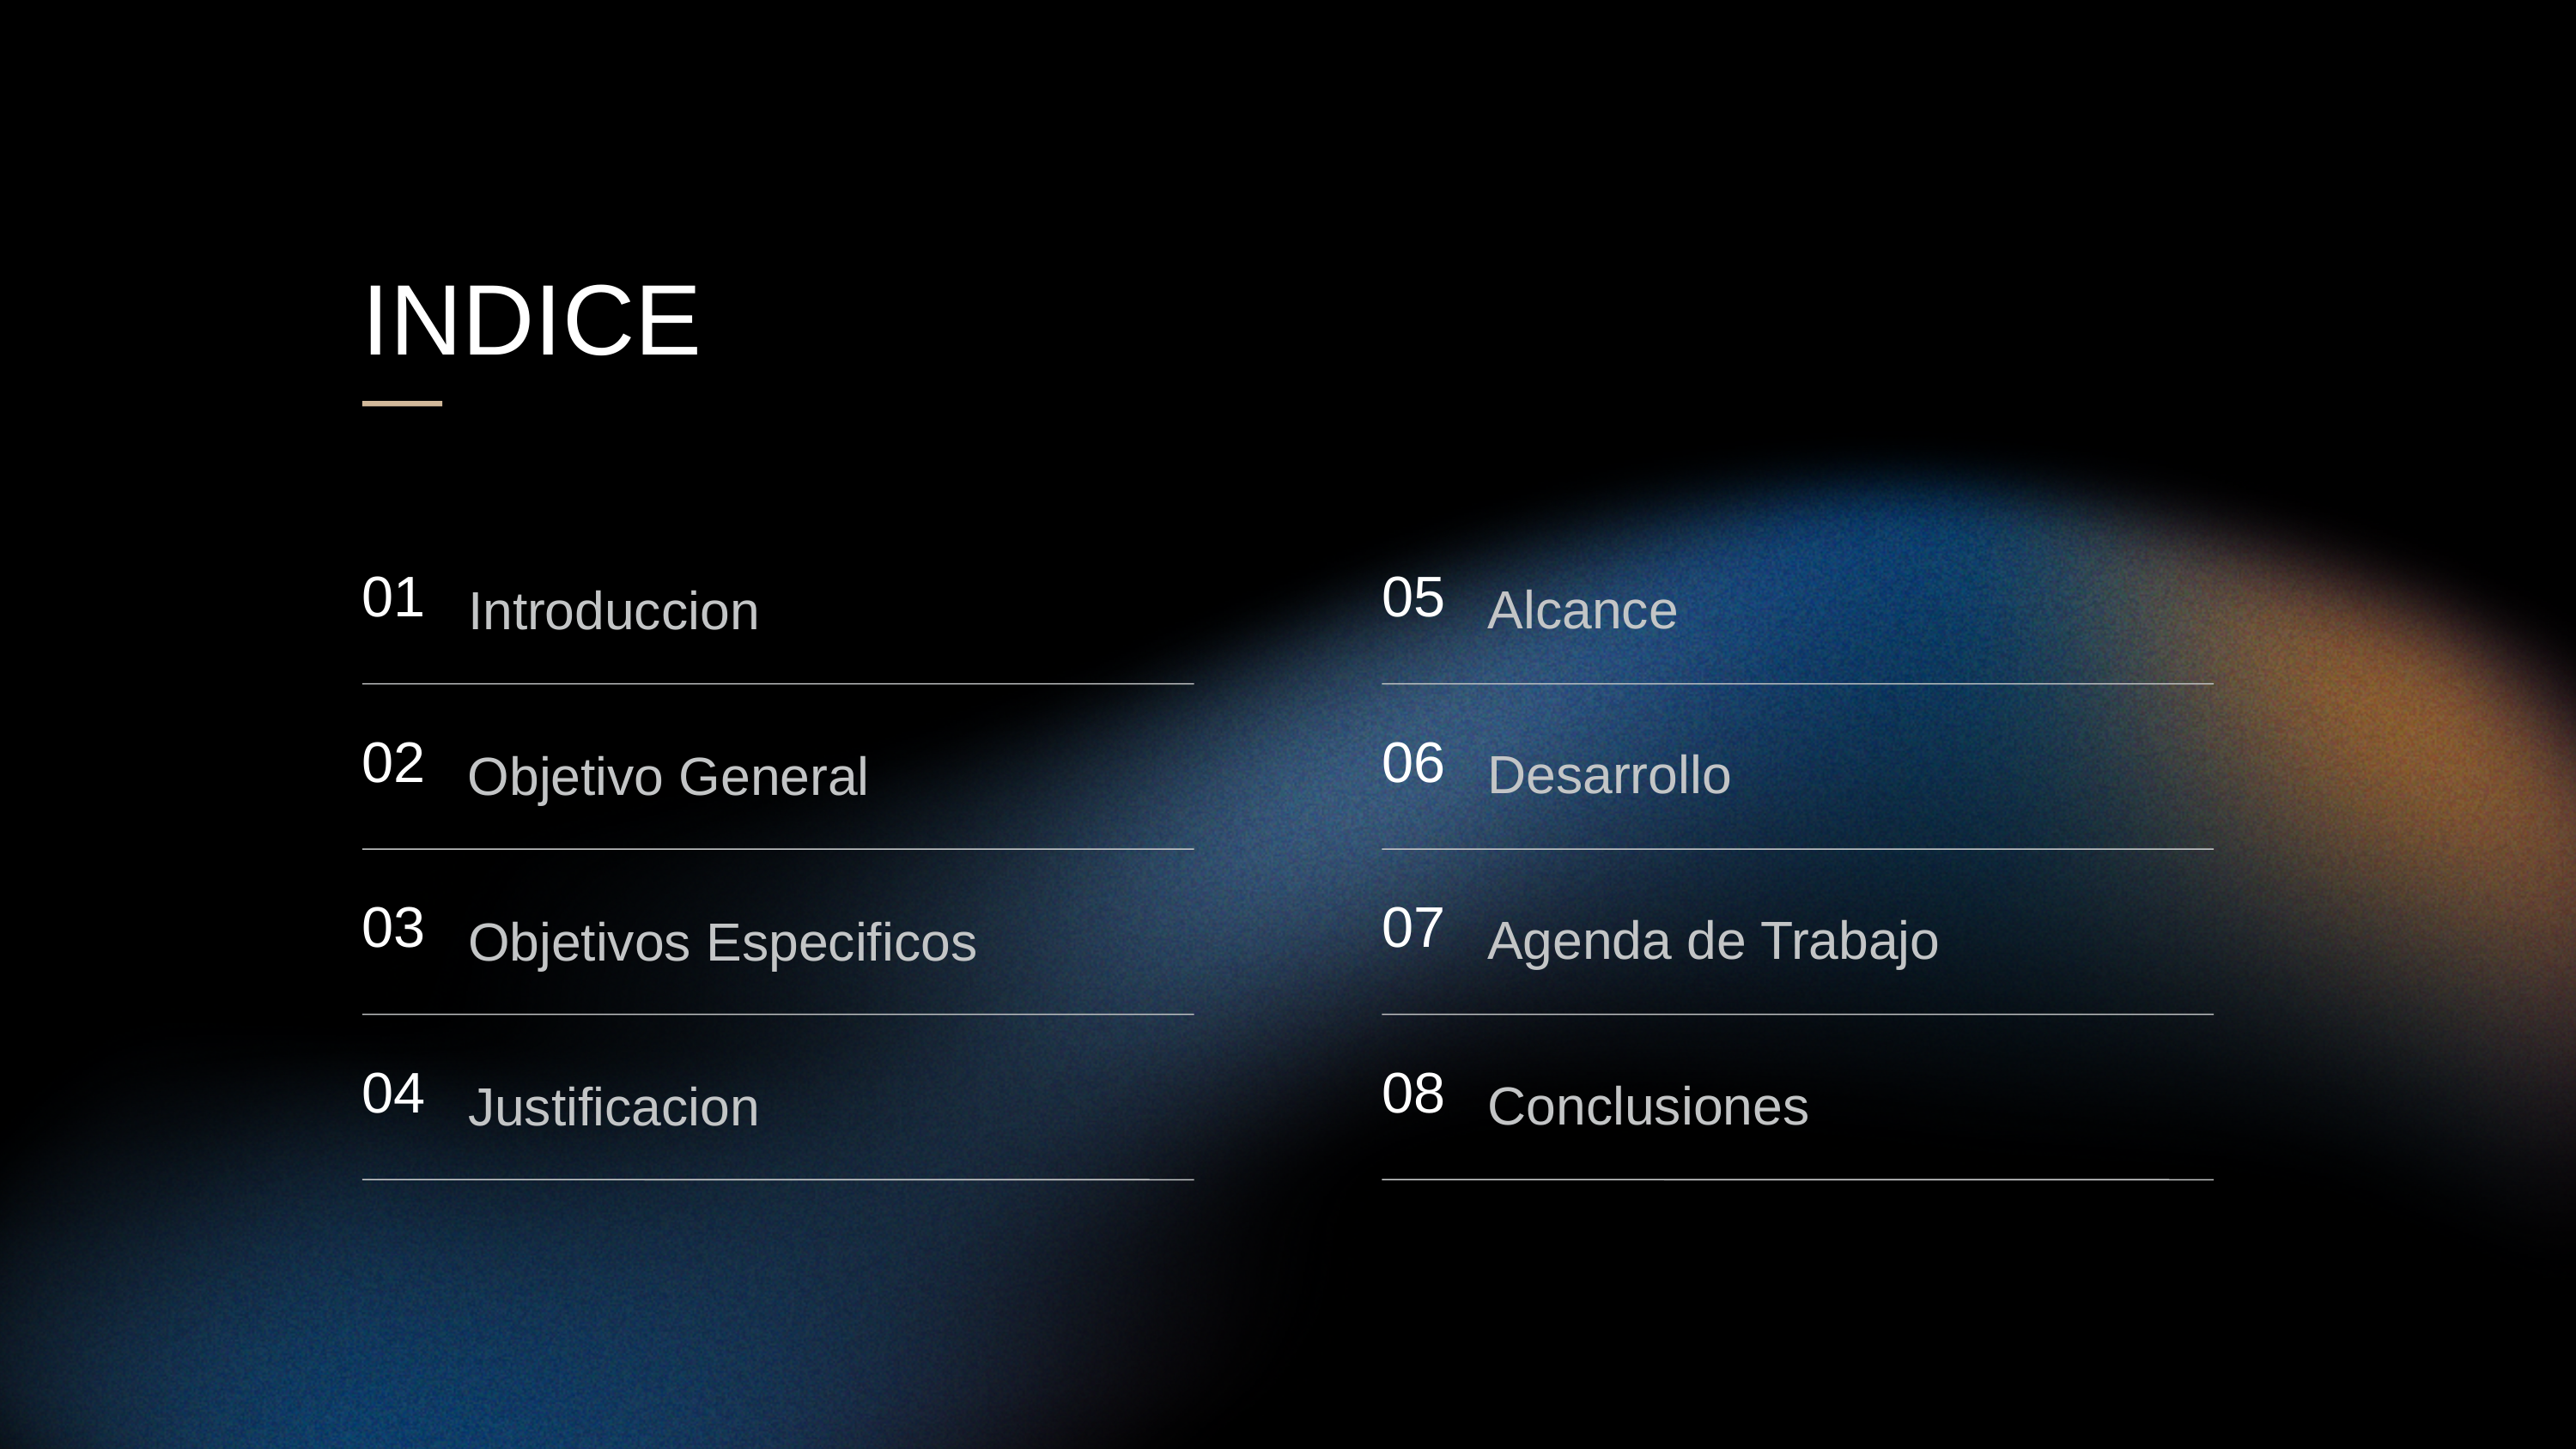

INDICE

01
05
Alcance
Introduccion

02
06
Desarrollo
Objetivo General

03
07
Agenda de Trabajo
Objetivos Especificos

04
08
Conclusiones
Justificacion